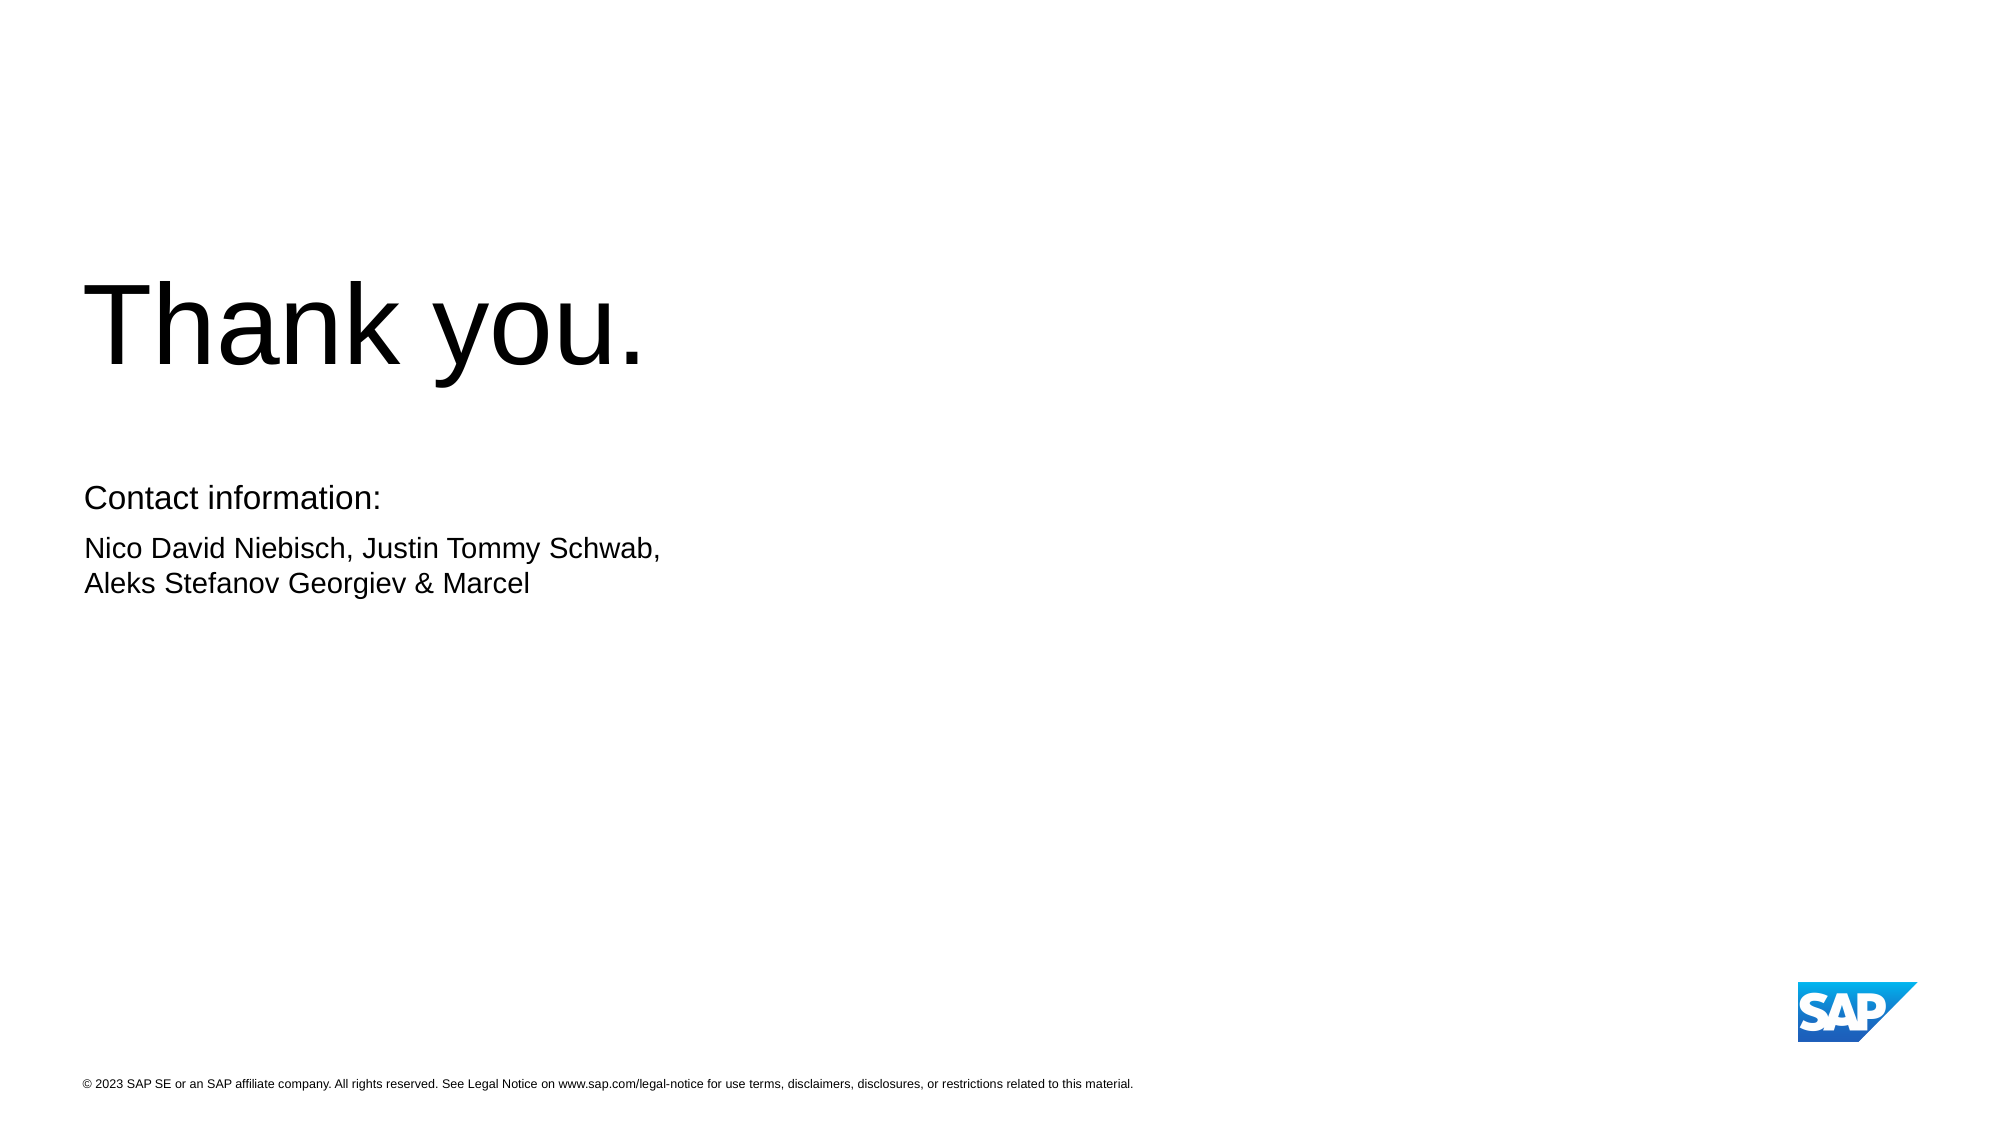

# Thank you.
Nico David Niebisch, Justin Tommy Schwab,
Aleks Stefanov Georgiev & Marcel